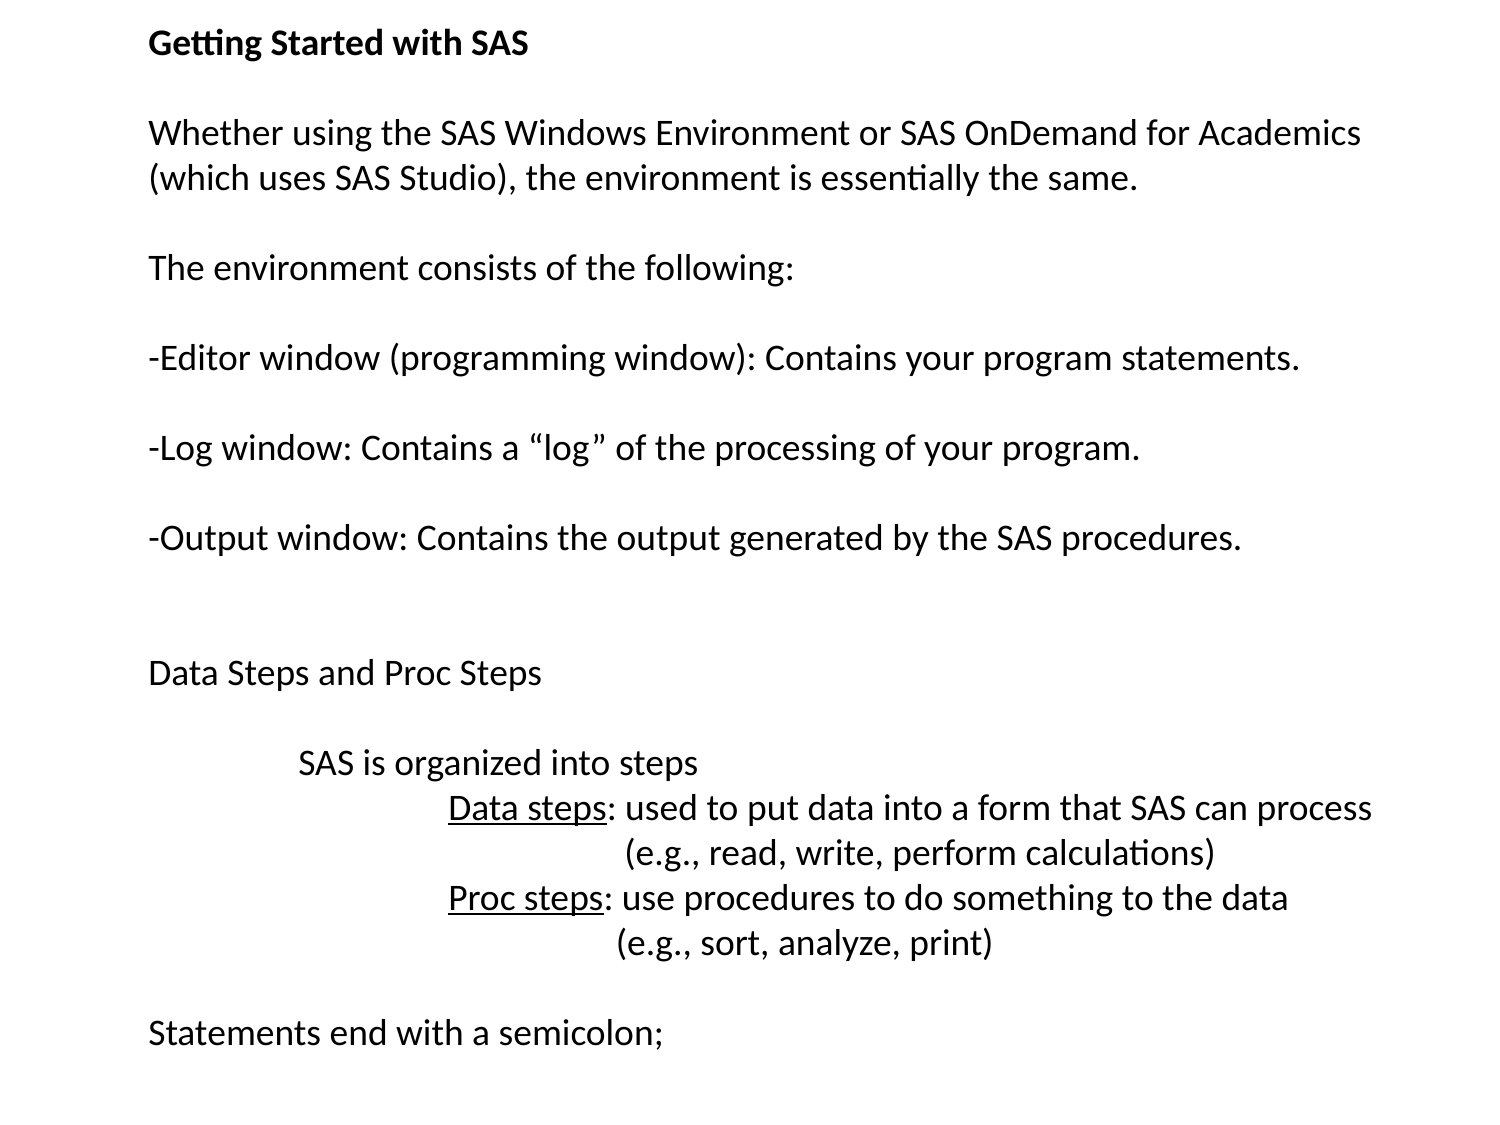

Getting Started with SAS

Whether using the SAS Windows Environment or SAS OnDemand for Academics (which uses SAS Studio), the environment is essentially the same.

The environment consists of the following:

-Editor window (programming window): Contains your program statements.

-Log window: Contains a “log” of the processing of your program.

-Output window: Contains the output generated by the SAS procedures.

Data Steps and Proc Steps

	SAS is organized into steps
		Data steps: used to put data into a form that SAS can process
                                                        (e.g., read, write, perform calculations)
		Proc steps: use procedures to do something to the data
                                                       (e.g., sort, analyze, print)

Statements end with a semicolon;